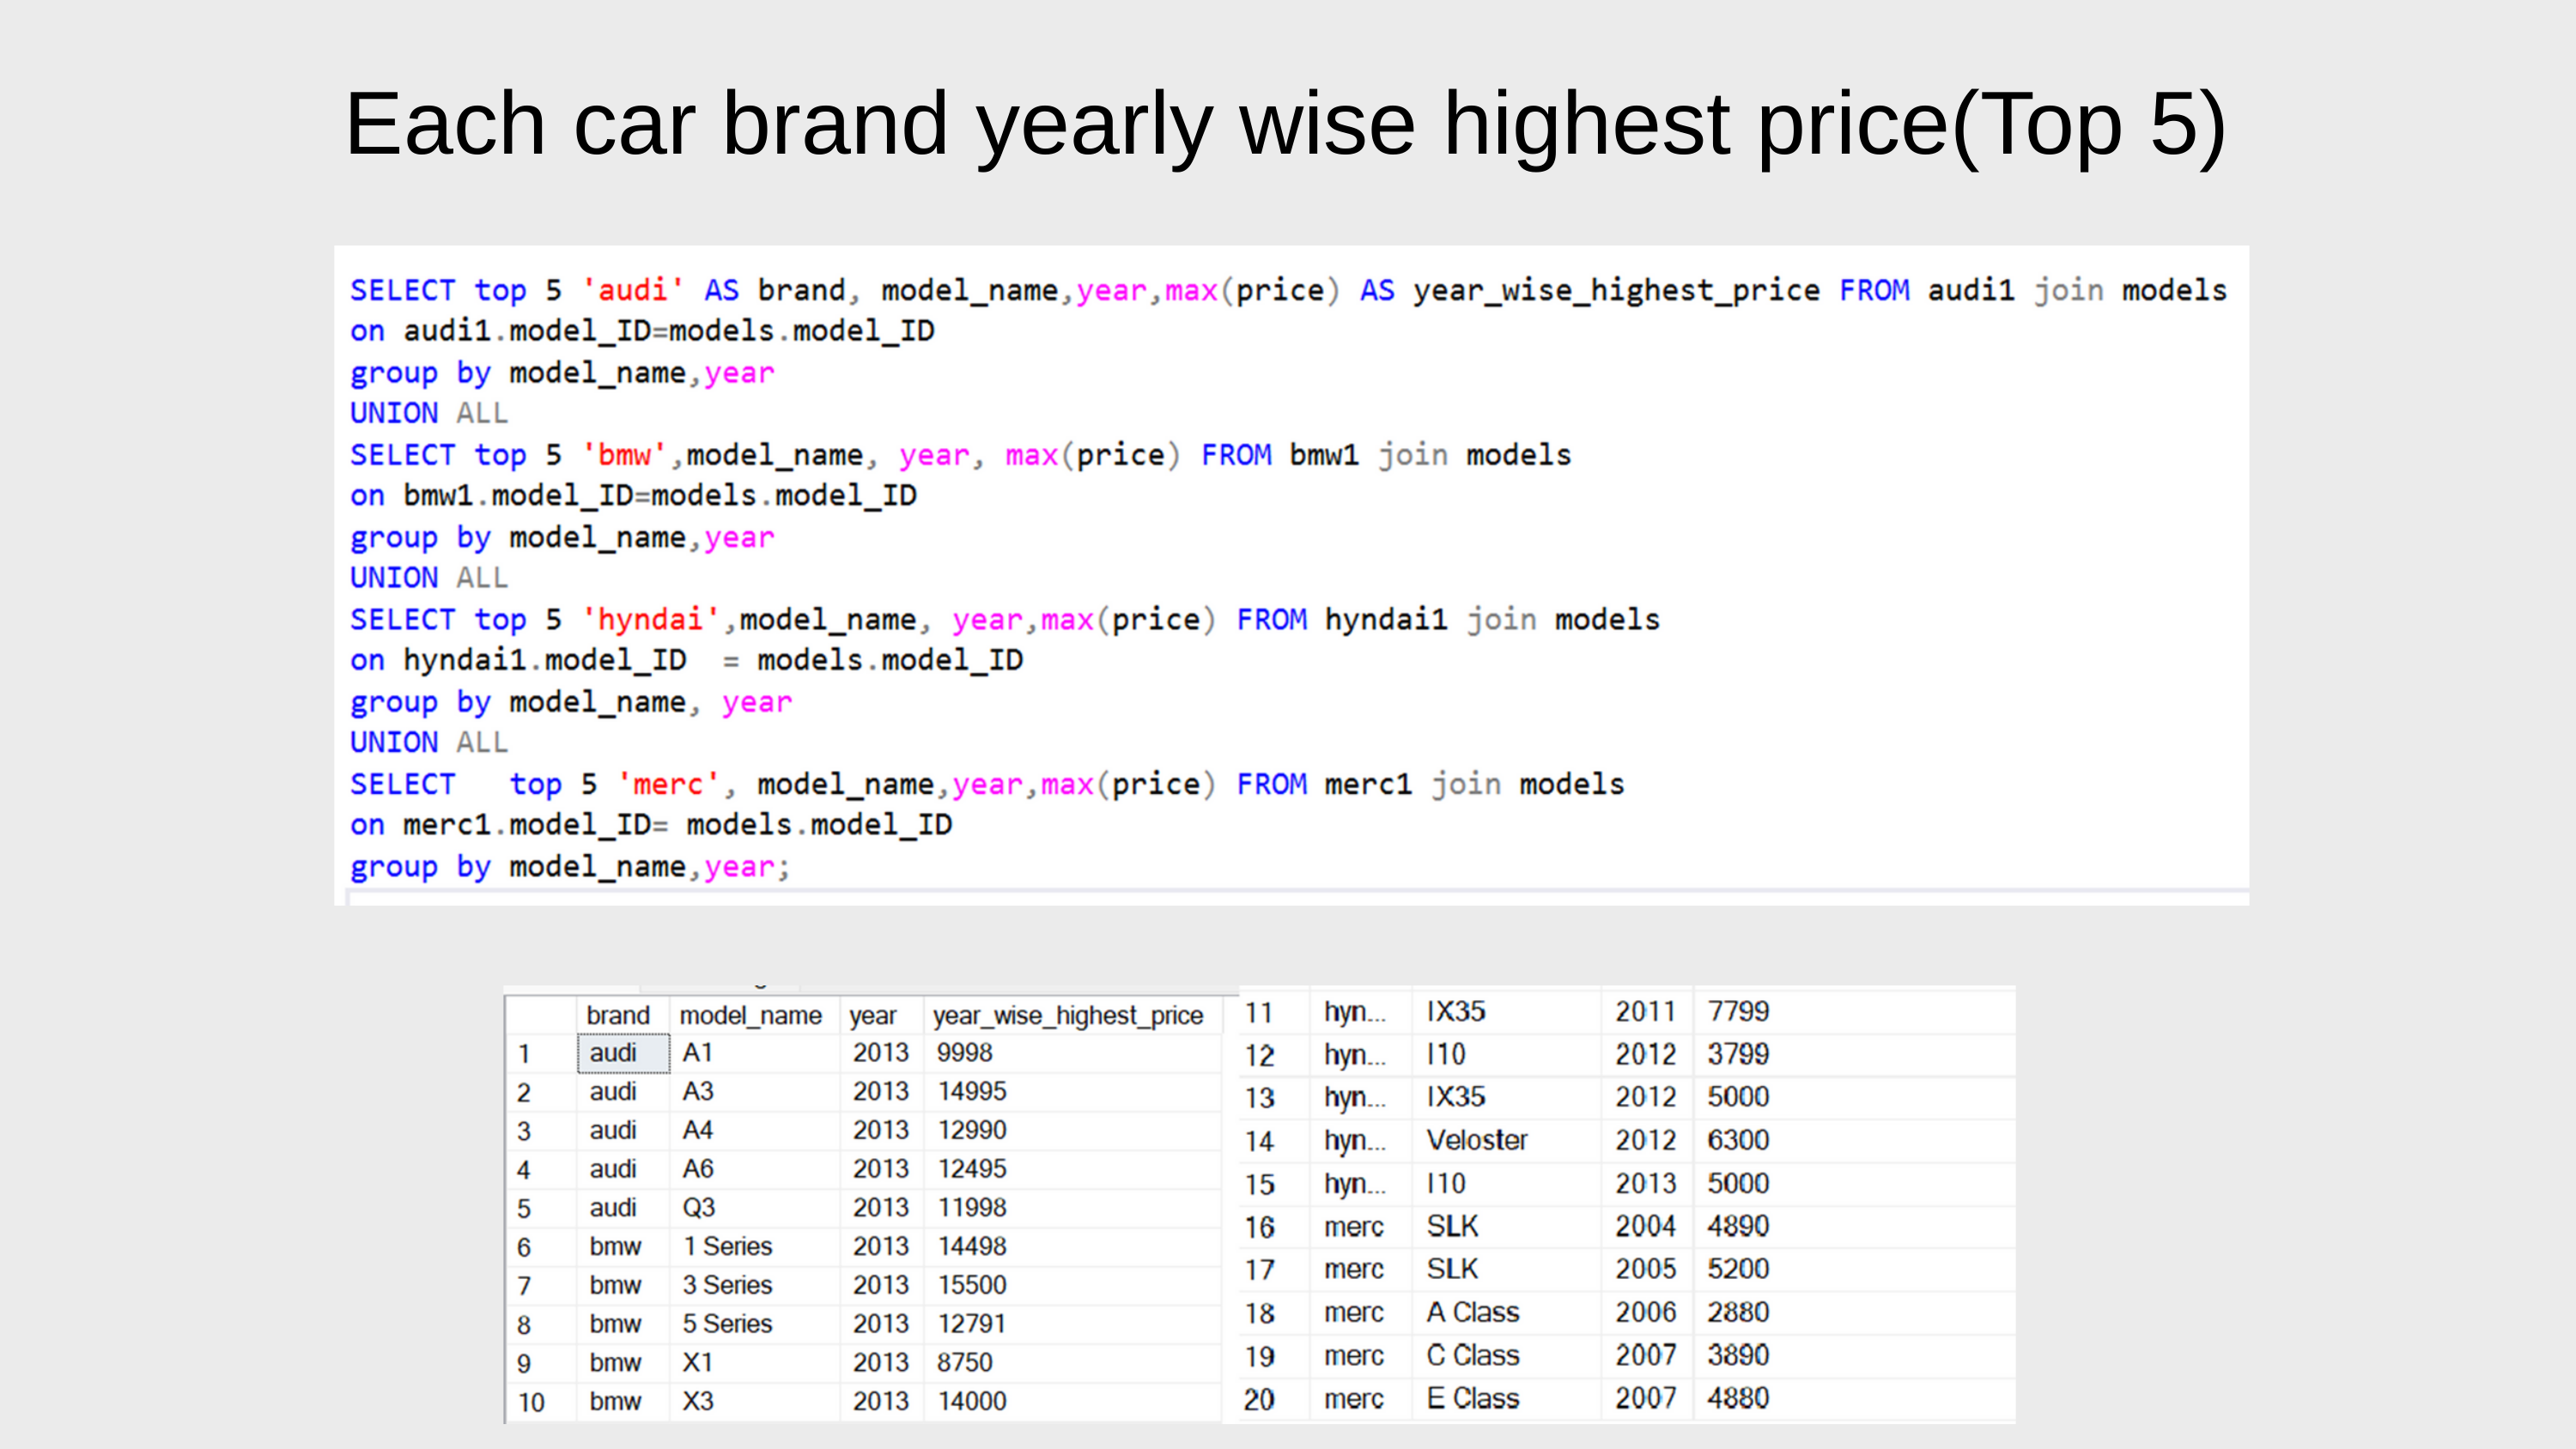

Each car brand yearly wise highest price(Top 5)